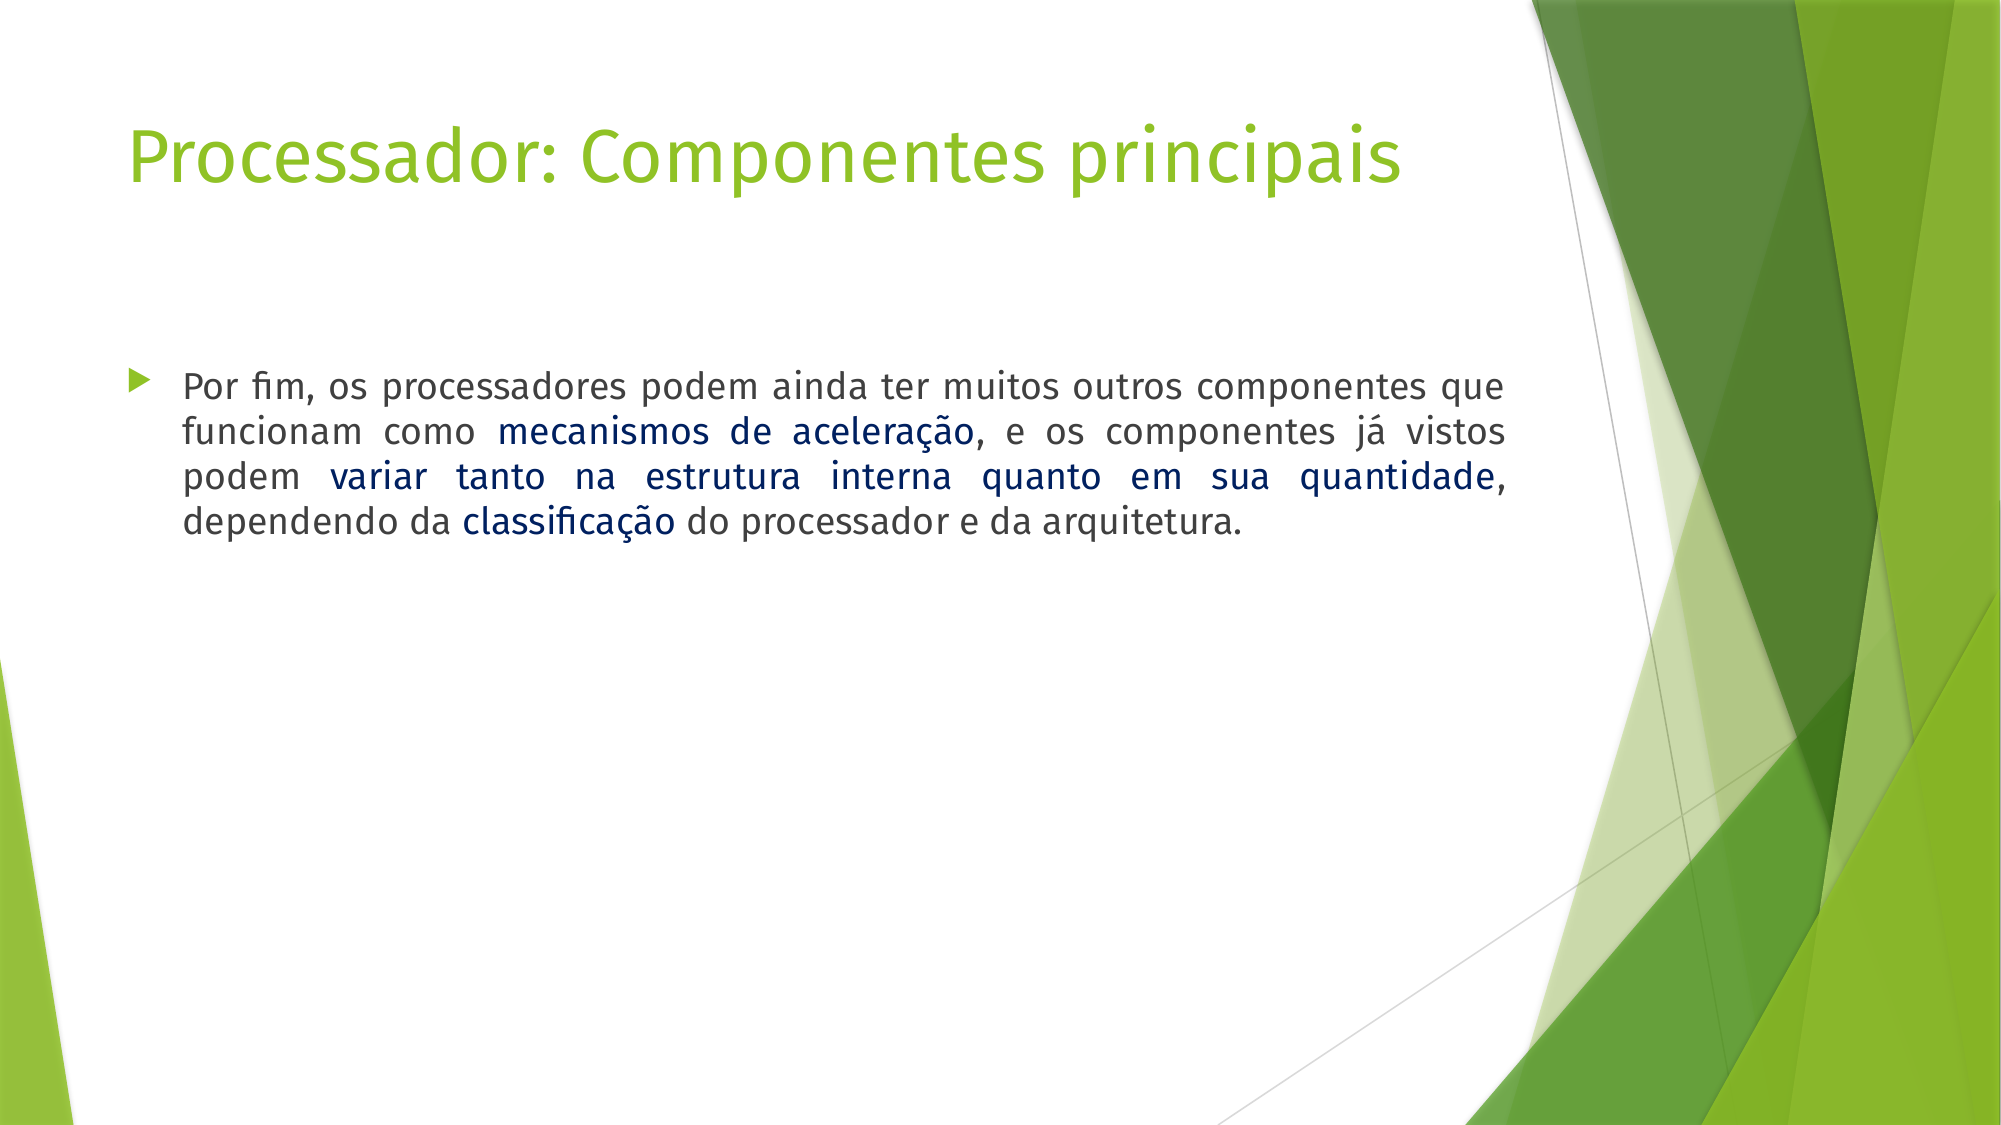

# Processador: Componentes principais
Por fim, os processadores podem ainda ter muitos outros componentes que funcionam como mecanismos de aceleração, e os componentes já vistos podem variar tanto na estrutura interna quanto em sua quantidade, dependendo da classificação do processador e da arquitetura.